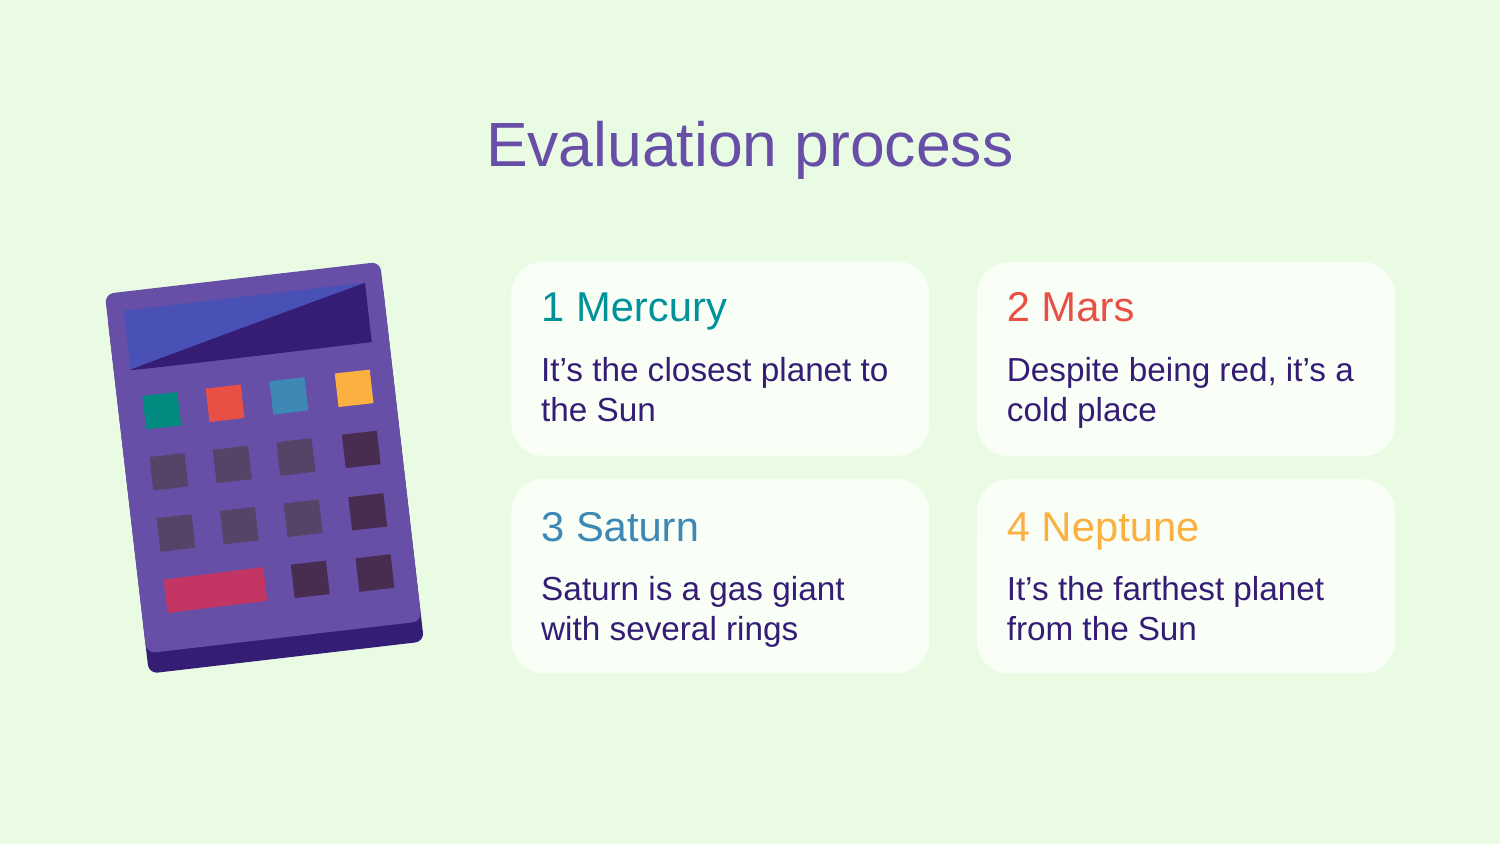

# Evaluation process

1 Mercury
2 Mars
It’s the closest planet to the Sun
Despite being red, it’s a cold place

3 Saturn
4 Neptune
Saturn is a gas giant with several rings
It’s the farthest planet from the Sun